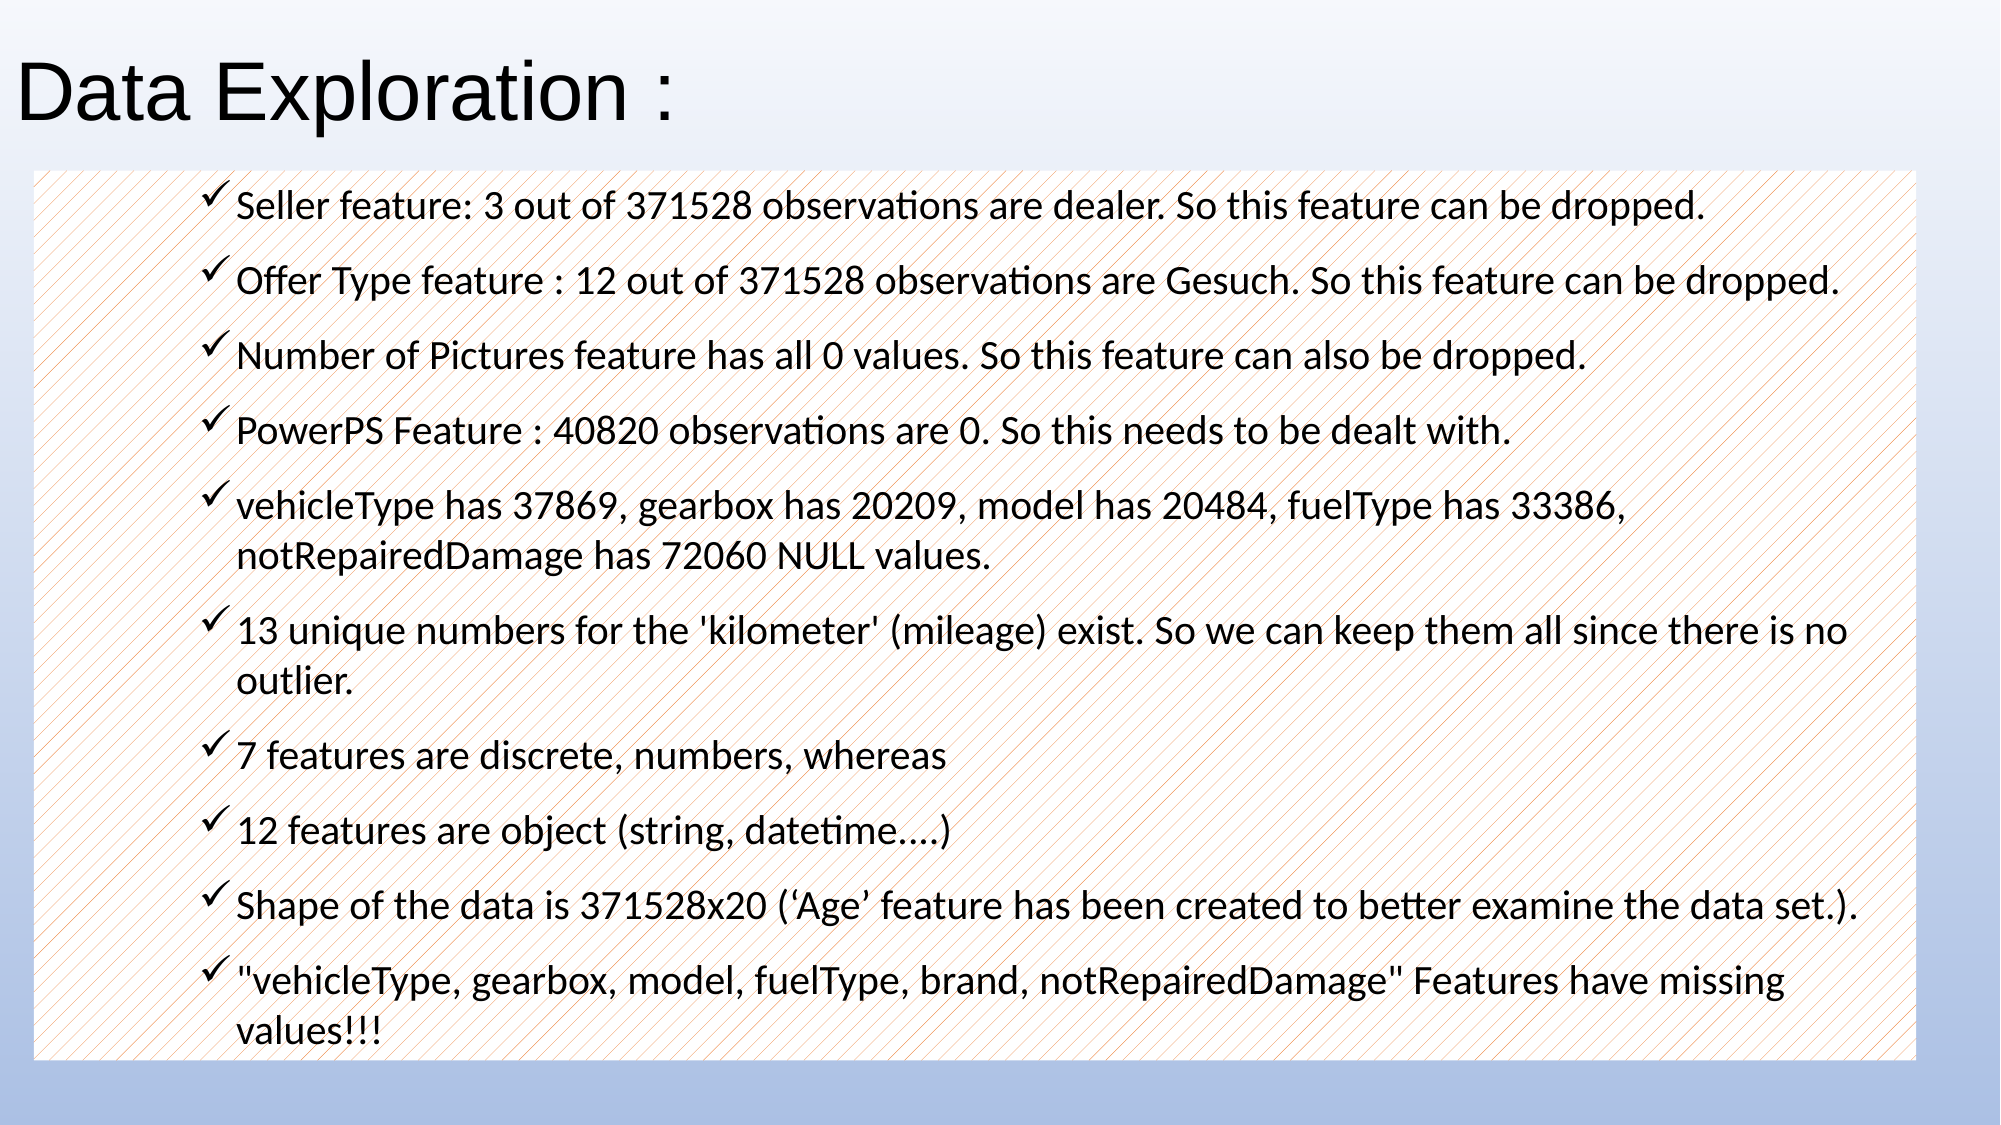

# Data Exploration :
Seller feature: 3 out of 371528 observations are dealer. So this feature can be dropped.
Offer Type feature : 12 out of 371528 observations are Gesuch. So this feature can be dropped.
Number of Pictures feature has all 0 values. So this feature can also be dropped.
PowerPS Feature : 40820 observations are 0. So this needs to be dealt with.
vehicleType has 37869, gearbox has 20209, model has 20484, fuelType has 33386, notRepairedDamage has 72060 NULL values.
13 unique numbers for the 'kilometer' (mileage) exist. So we can keep them all since there is no outlier.
7 features are discrete, numbers, whereas
12 features are object (string, datetime....)
Shape of the data is 371528x20 (‘Age’ feature has been created to better examine the data set.).
"vehicleType, gearbox, model, fuelType, brand, notRepairedDamage" Features have missing values!!!